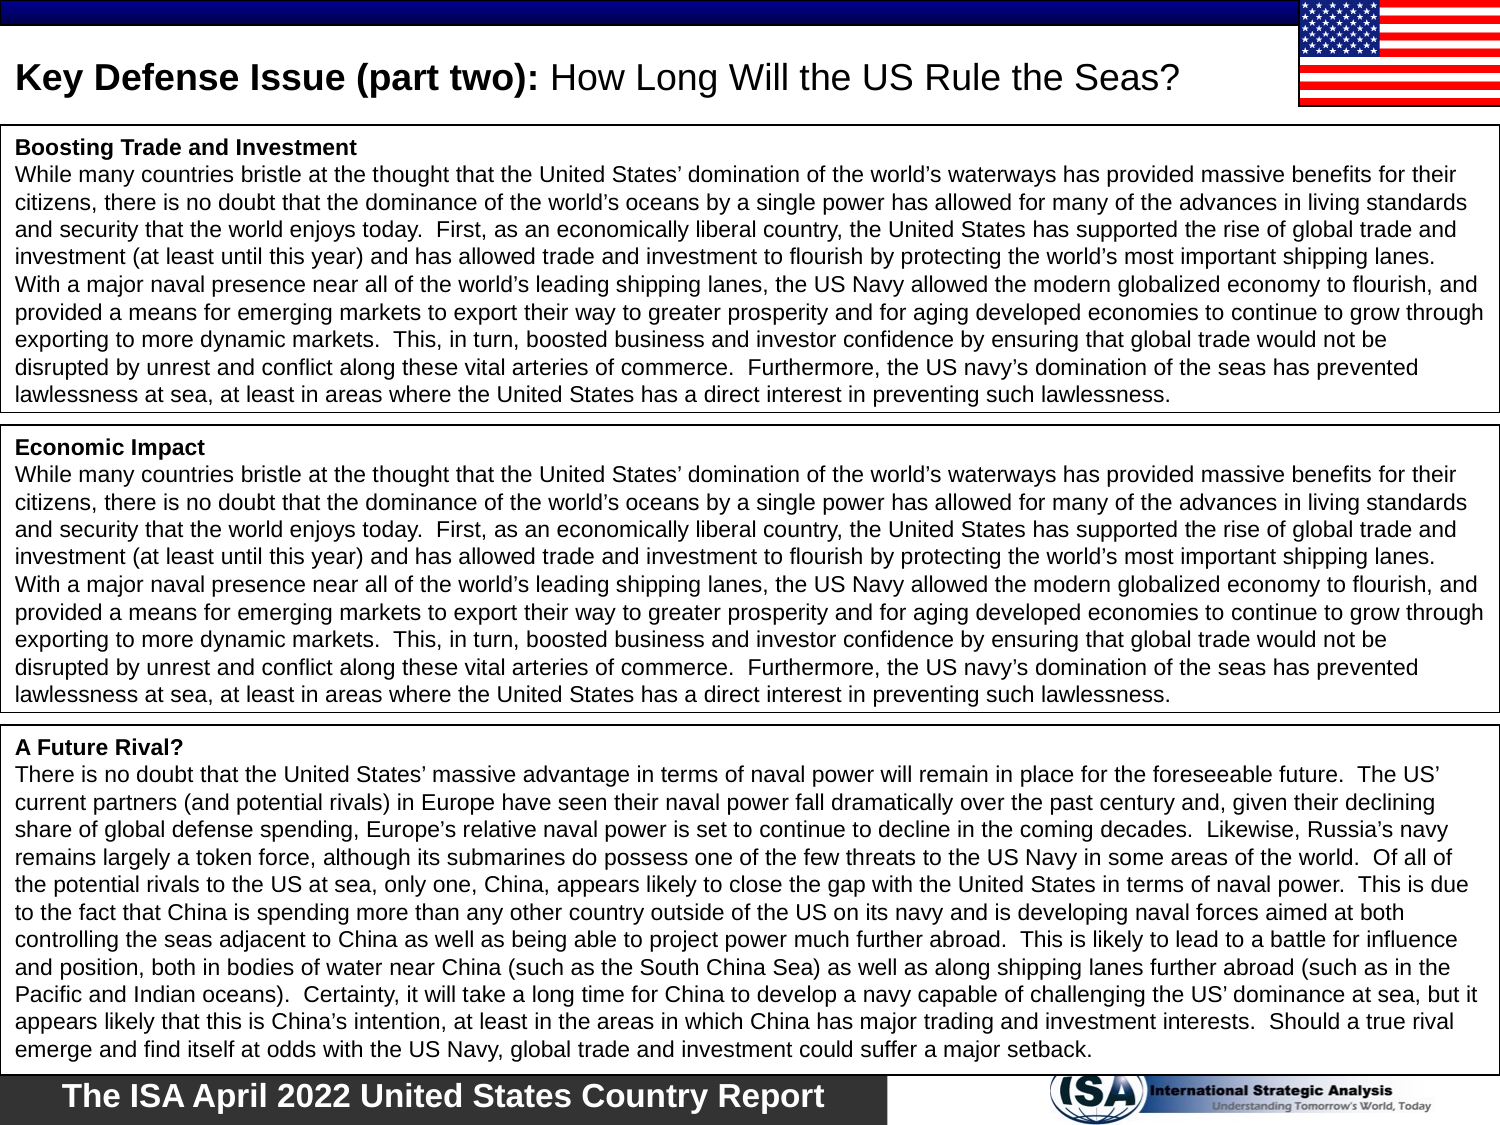

# Key Defense Issue (part two): How Long Will the US Rule the Seas?
Boosting Trade and Investment
While many countries bristle at the thought that the United States’ domination of the world’s waterways has provided massive benefits for their citizens, there is no doubt that the dominance of the world’s oceans by a single power has allowed for many of the advances in living standards and security that the world enjoys today.  First, as an economically liberal country, the United States has supported the rise of global trade and investment (at least until this year) and has allowed trade and investment to flourish by protecting the world’s most important shipping lanes.  With a major naval presence near all of the world’s leading shipping lanes, the US Navy allowed the modern globalized economy to flourish, and provided a means for emerging markets to export their way to greater prosperity and for aging developed economies to continue to grow through exporting to more dynamic markets.  This, in turn, boosted business and investor confidence by ensuring that global trade would not be disrupted by unrest and conflict along these vital arteries of commerce.  Furthermore, the US navy’s domination of the seas has prevented lawlessness at sea, at least in areas where the United States has a direct interest in preventing such lawlessness.
Economic Impact
While many countries bristle at the thought that the United States’ domination of the world’s waterways has provided massive benefits for their citizens, there is no doubt that the dominance of the world’s oceans by a single power has allowed for many of the advances in living standards and security that the world enjoys today.  First, as an economically liberal country, the United States has supported the rise of global trade and investment (at least until this year) and has allowed trade and investment to flourish by protecting the world’s most important shipping lanes.  With a major naval presence near all of the world’s leading shipping lanes, the US Navy allowed the modern globalized economy to flourish, and provided a means for emerging markets to export their way to greater prosperity and for aging developed economies to continue to grow through exporting to more dynamic markets.  This, in turn, boosted business and investor confidence by ensuring that global trade would not be disrupted by unrest and conflict along these vital arteries of commerce.  Furthermore, the US navy’s domination of the seas has prevented lawlessness at sea, at least in areas where the United States has a direct interest in preventing such lawlessness.
A Future Rival?
There is no doubt that the United States’ massive advantage in terms of naval power will remain in place for the foreseeable future.  The US’ current partners (and potential rivals) in Europe have seen their naval power fall dramatically over the past century and, given their declining share of global defense spending, Europe’s relative naval power is set to continue to decline in the coming decades.  Likewise, Russia’s navy remains largely a token force, although its submarines do possess one of the few threats to the US Navy in some areas of the world.  Of all of the potential rivals to the US at sea, only one, China, appears likely to close the gap with the United States in terms of naval power.  This is due to the fact that China is spending more than any other country outside of the US on its navy and is developing naval forces aimed at both controlling the seas adjacent to China as well as being able to project power much further abroad.  This is likely to lead to a battle for influence and position, both in bodies of water near China (such as the South China Sea) as well as along shipping lanes further abroad (such as in the Pacific and Indian oceans).  Certainty, it will take a long time for China to develop a navy capable of challenging the US’ dominance at sea, but it appears likely that this is China’s intention, at least in the areas in which China has major trading and investment interests.  Should a true rival emerge and find itself at odds with the US Navy, global trade and investment could suffer a major setback.
24